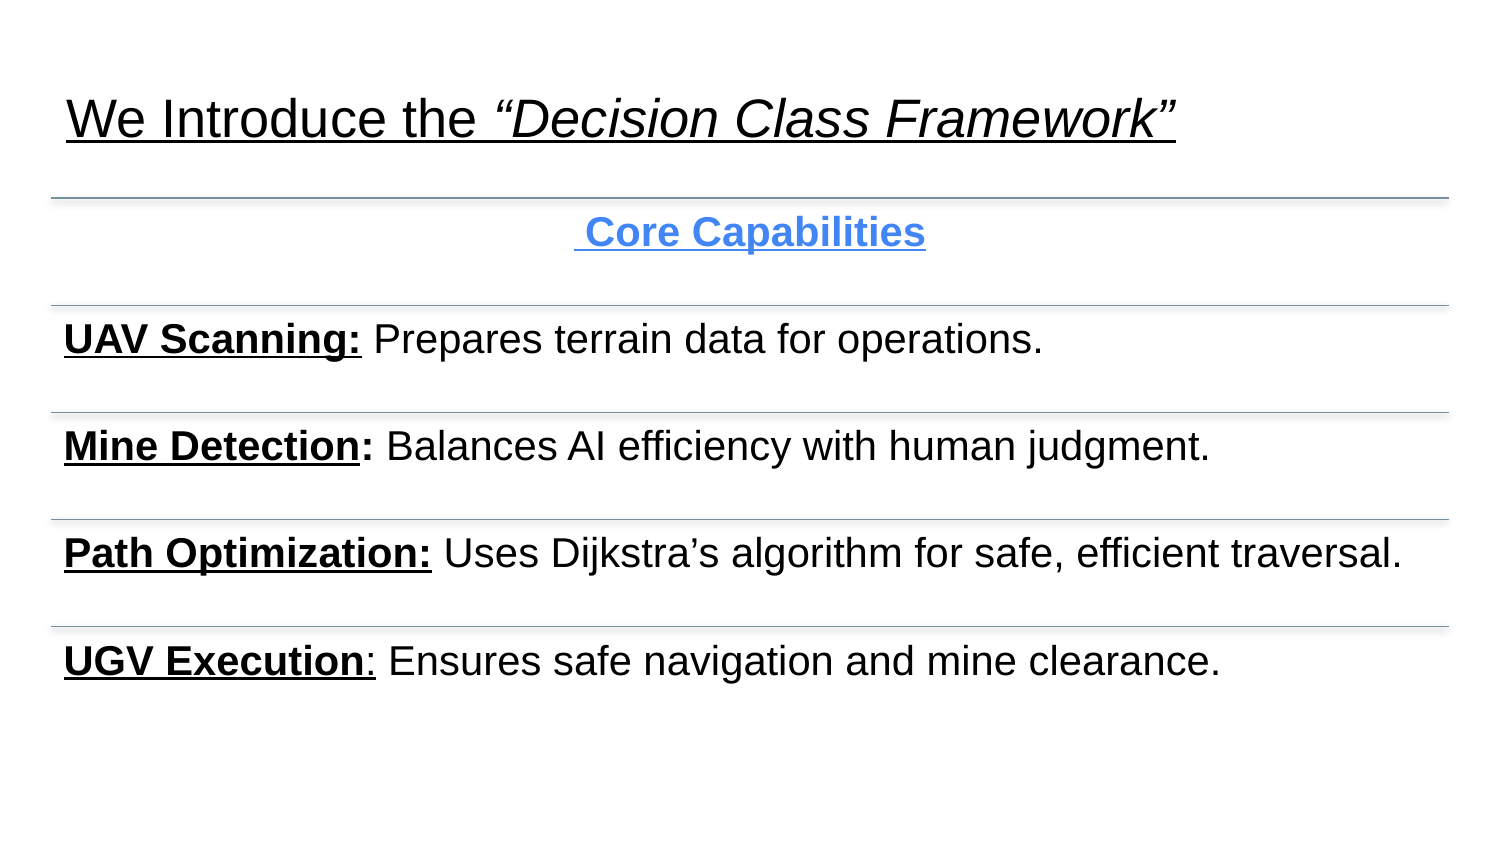

# We Introduce the “Decision Class Framework”

 Core Capabilities

UAV Scanning: Prepares terrain data for operations.

Mine Detection: Balances AI efficiency with human judgment.

Path Optimization: Uses Dijkstra’s algorithm for safe, efficient traversal.

UGV Execution: Ensures safe navigation and mine clearance.